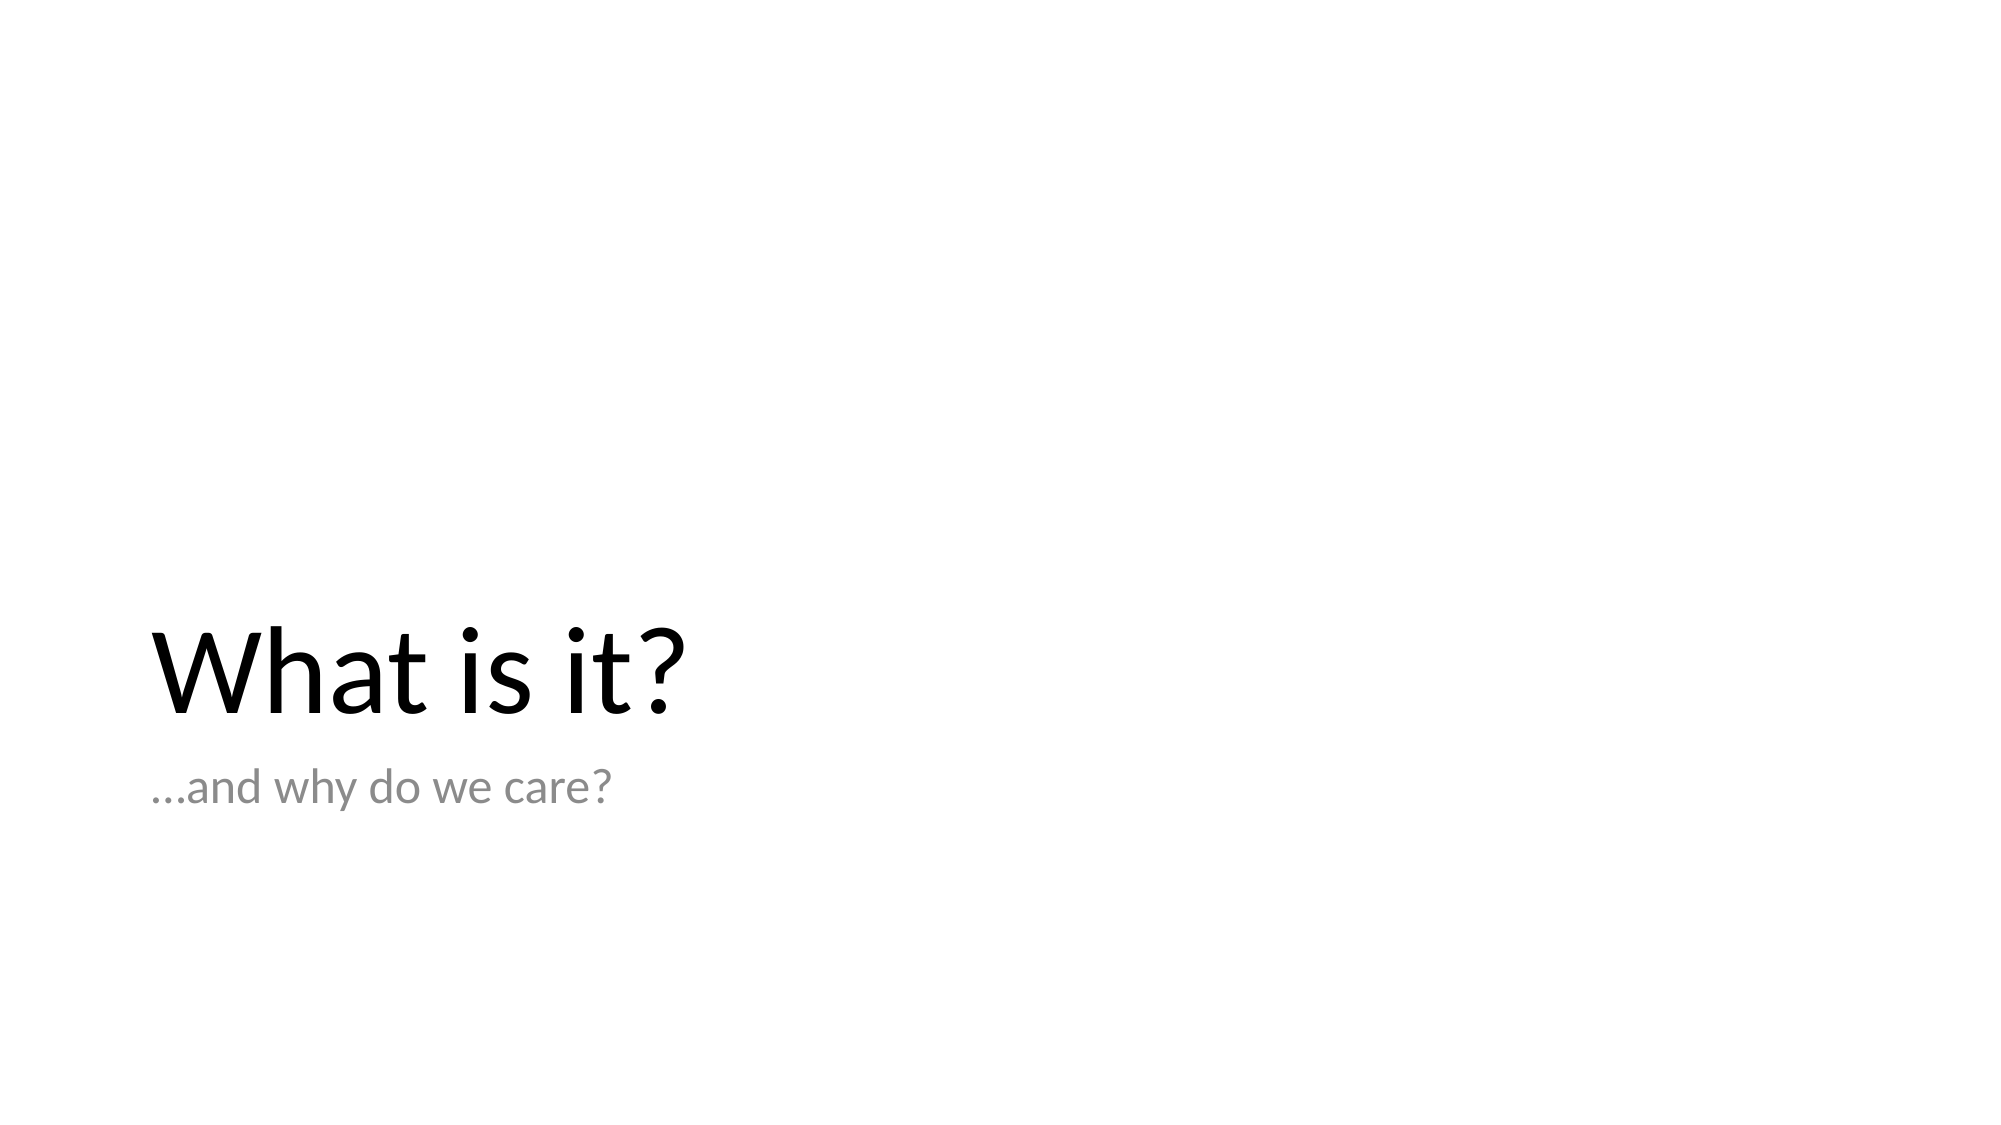

# What is it?
…and why do we care?